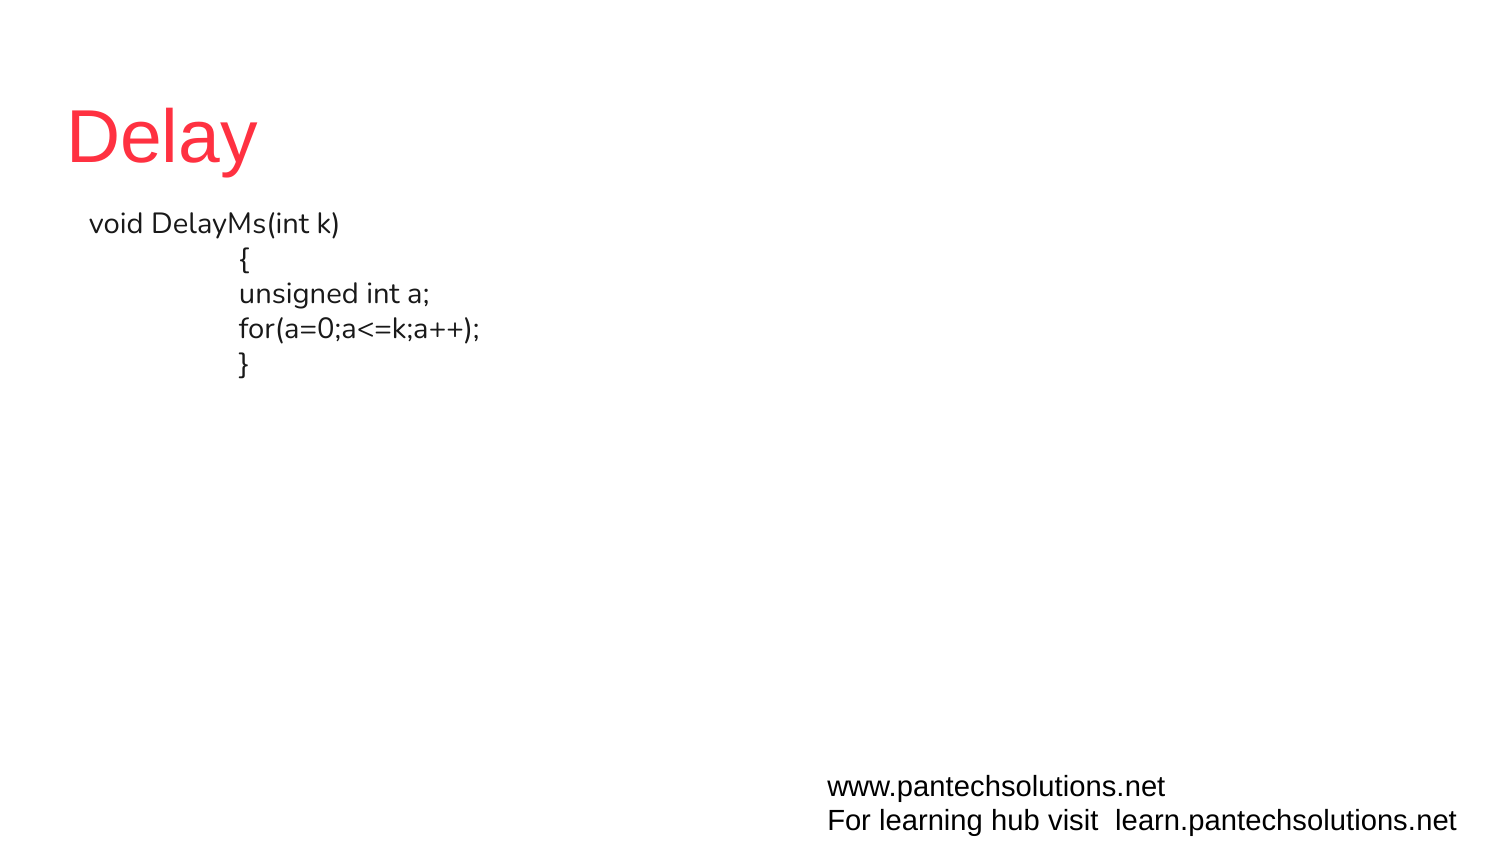

# Delay
void DelayMs(int k)
	{
	unsigned int a;
	for(a=0;a<=k;a++);
	}
www.pantechsolutions.net
For learning hub visit  learn.pantechsolutions.net